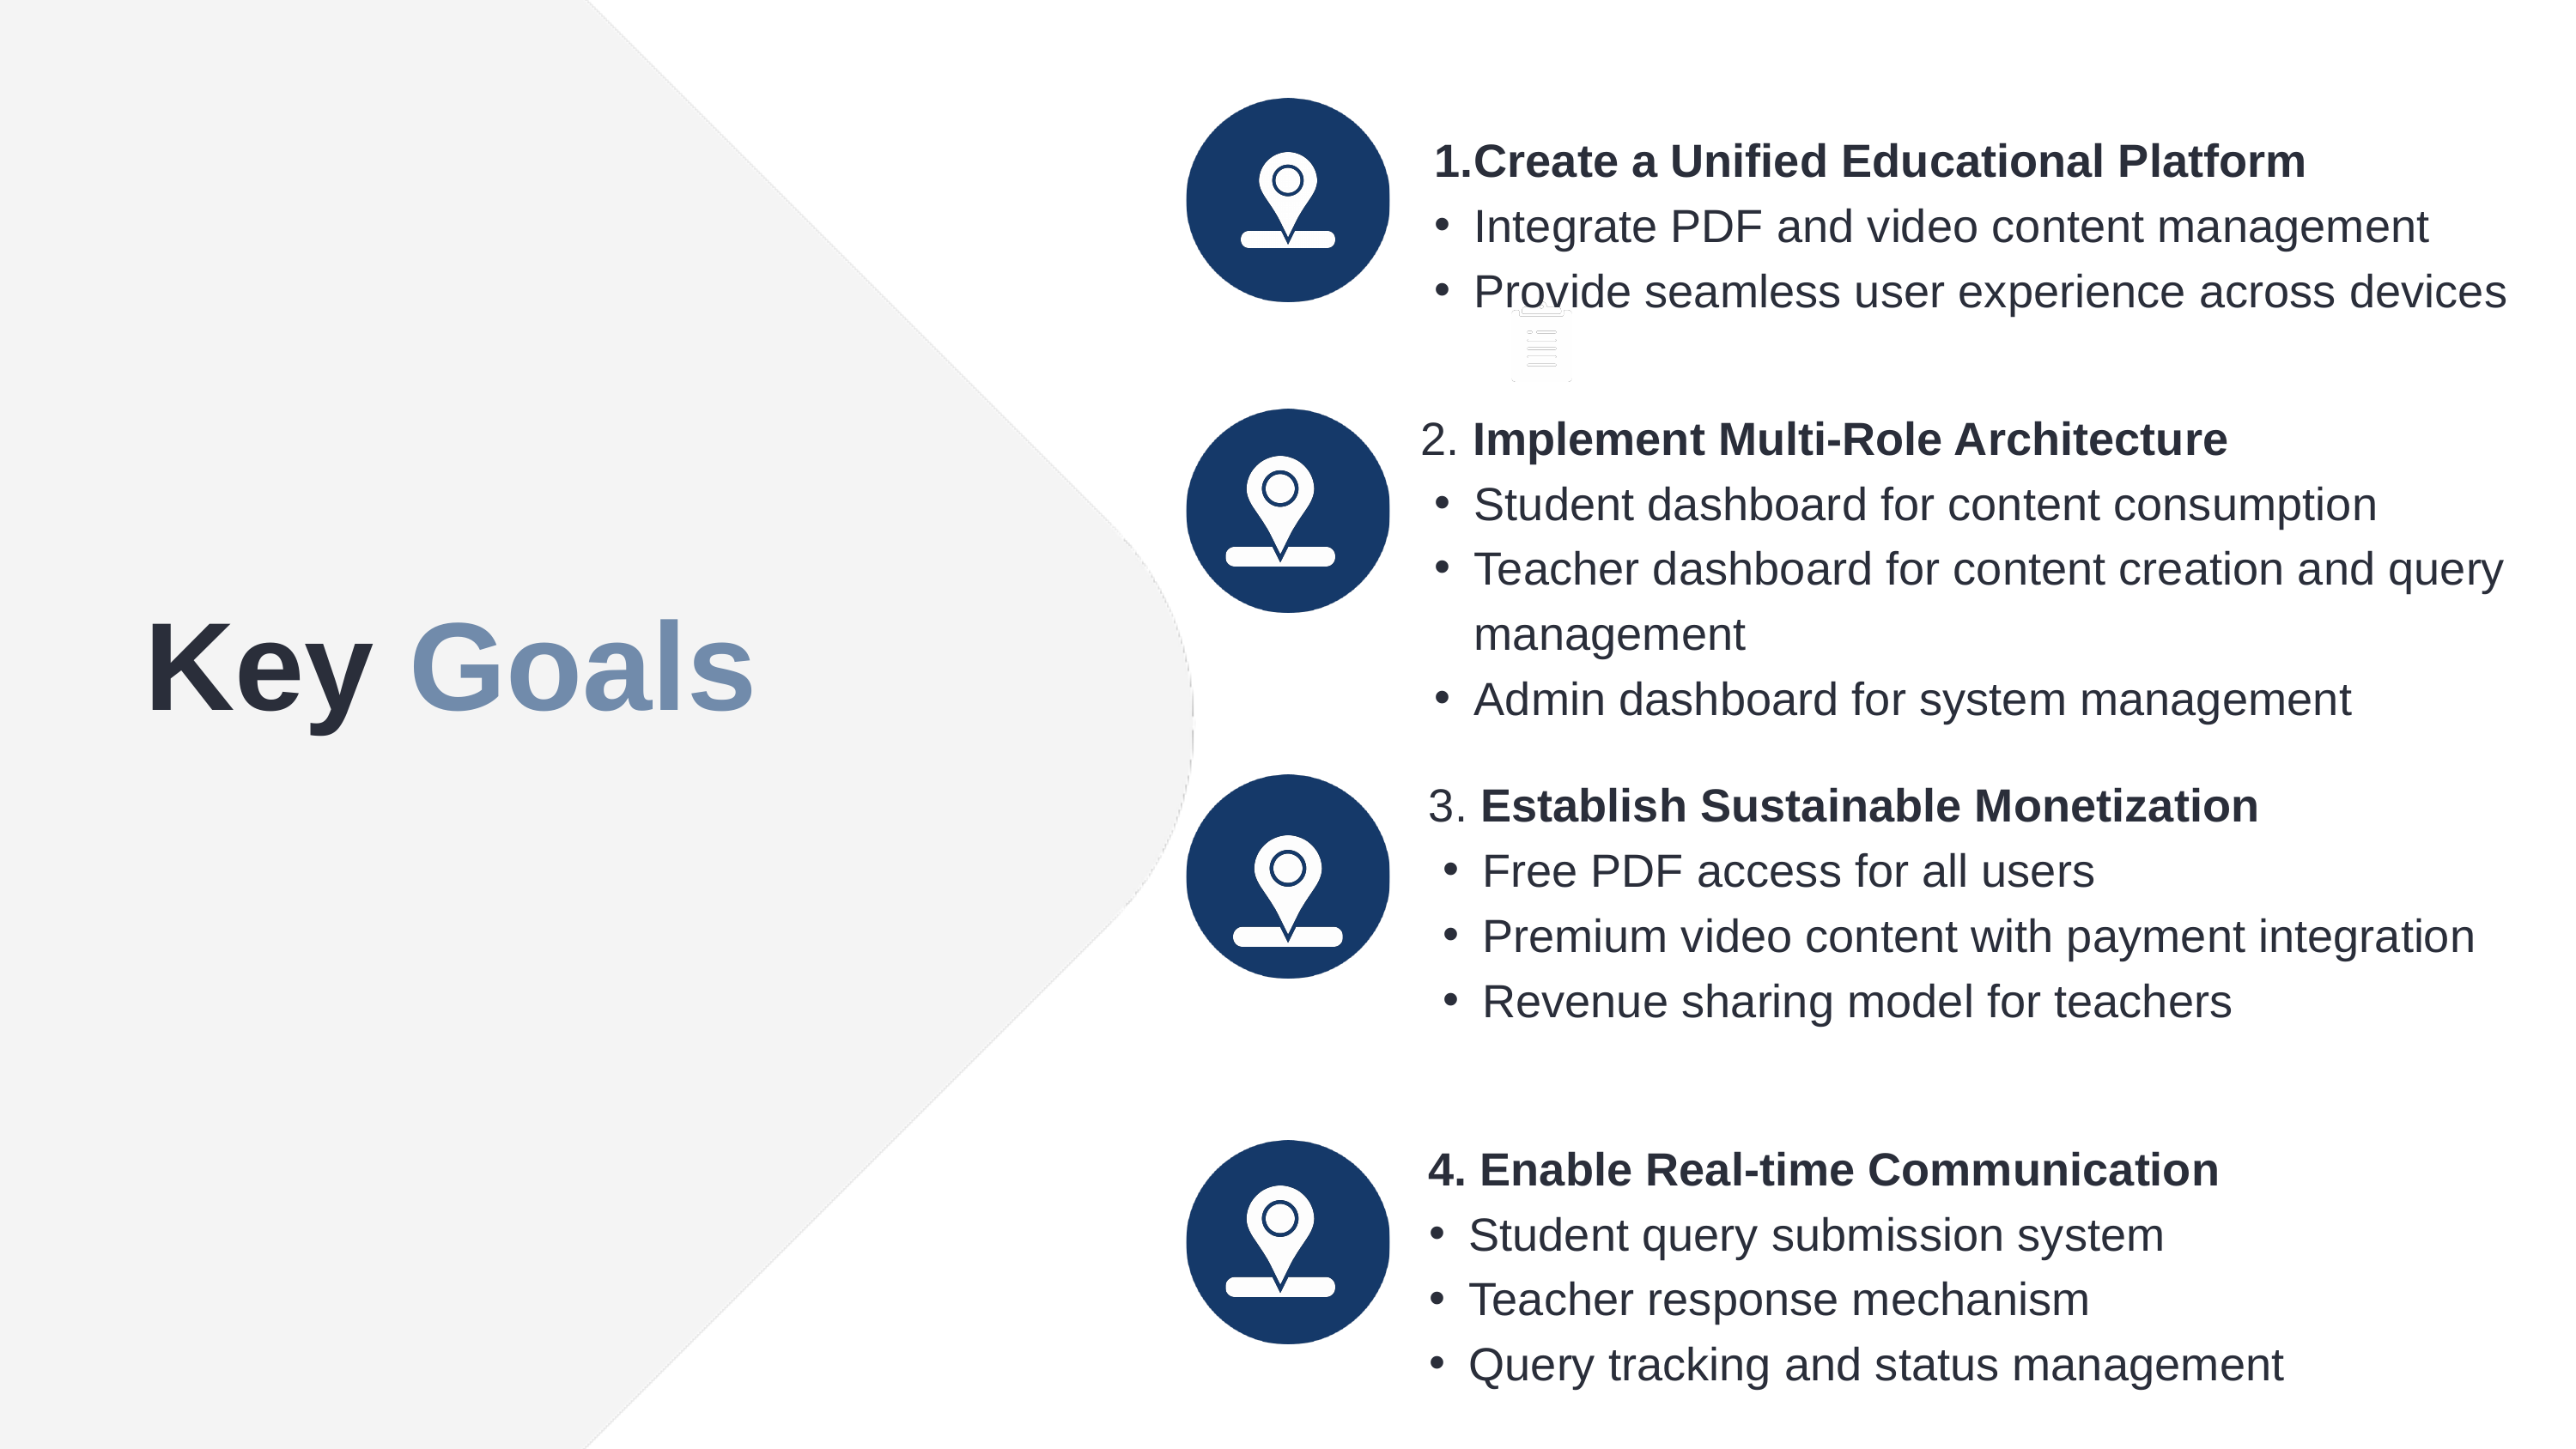

Create a Unified Educational Platform
Integrate PDF and video content management
Provide seamless user experience across devices

  2. Implement Multi-Role Architecture
Student dashboard for content consumption
Teacher dashboard for content creation and query management
Admin dashboard for system management

Key Goals

  3. Establish Sustainable Monetization
Free PDF access for all users
Premium video content with payment integration
Revenue sharing model for teachers

   4. Enable Real-time Communication
Student query submission system
Teacher response mechanism
Query tracking and status management